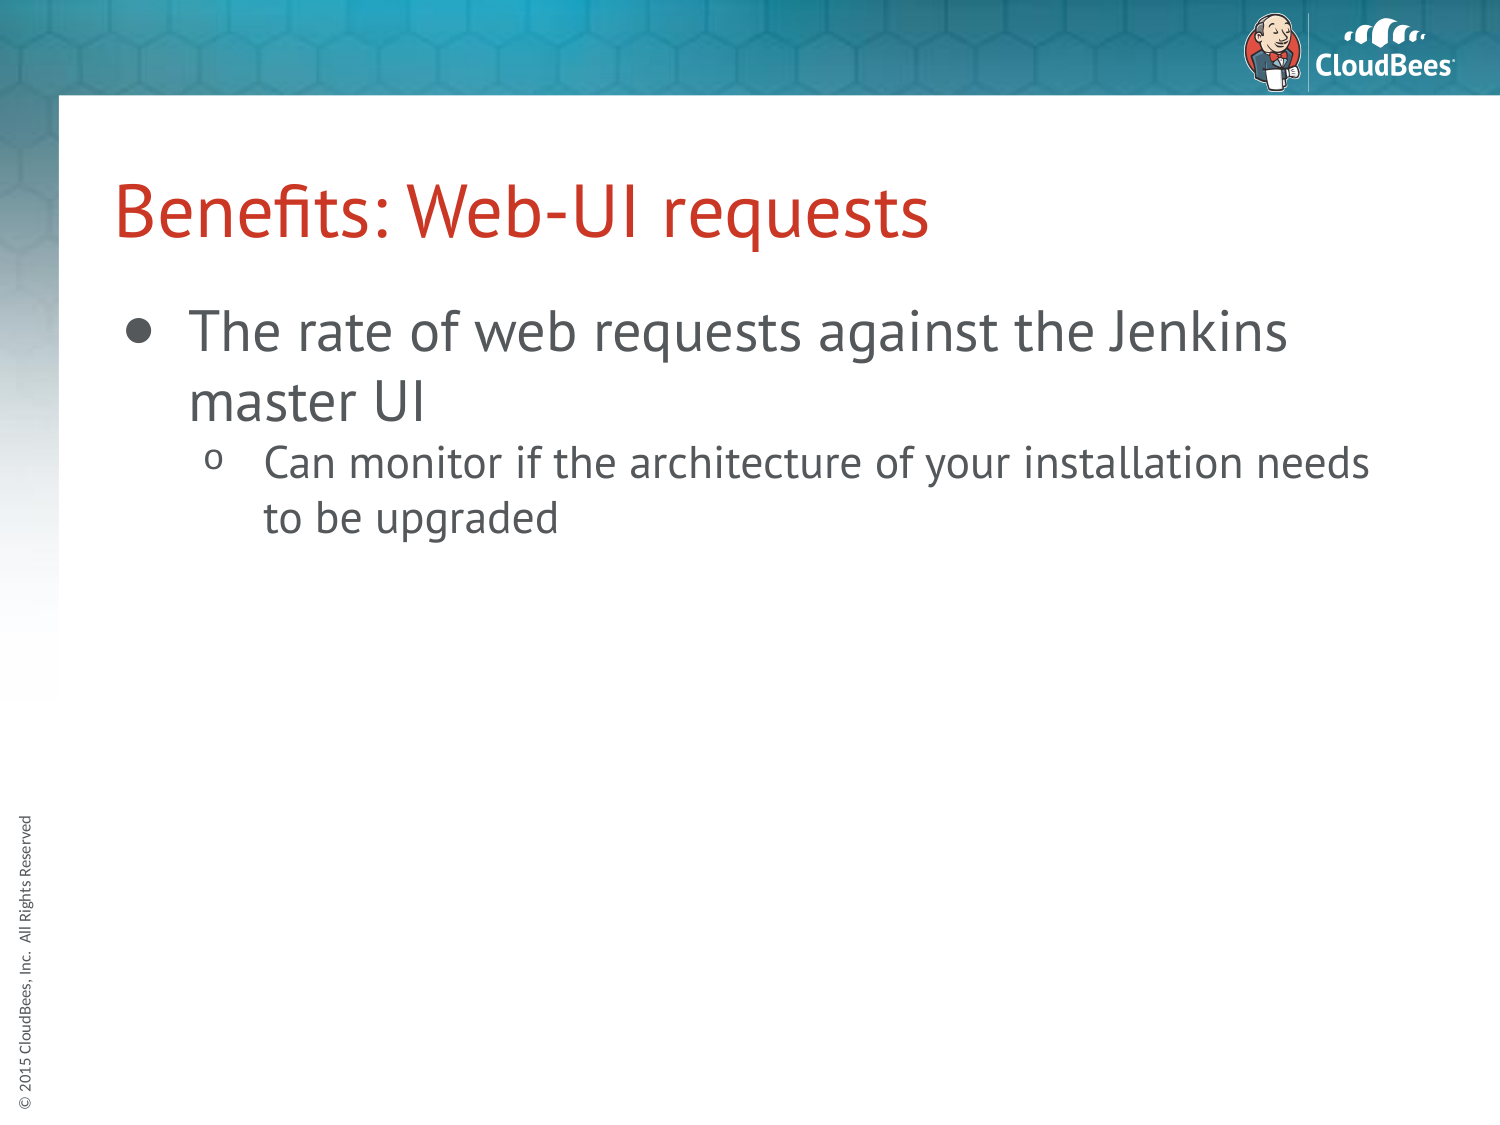

# Benefits: Web-UI requests
The rate of web requests against the Jenkins master UI
Can monitor if the architecture of your installation needs to be upgraded